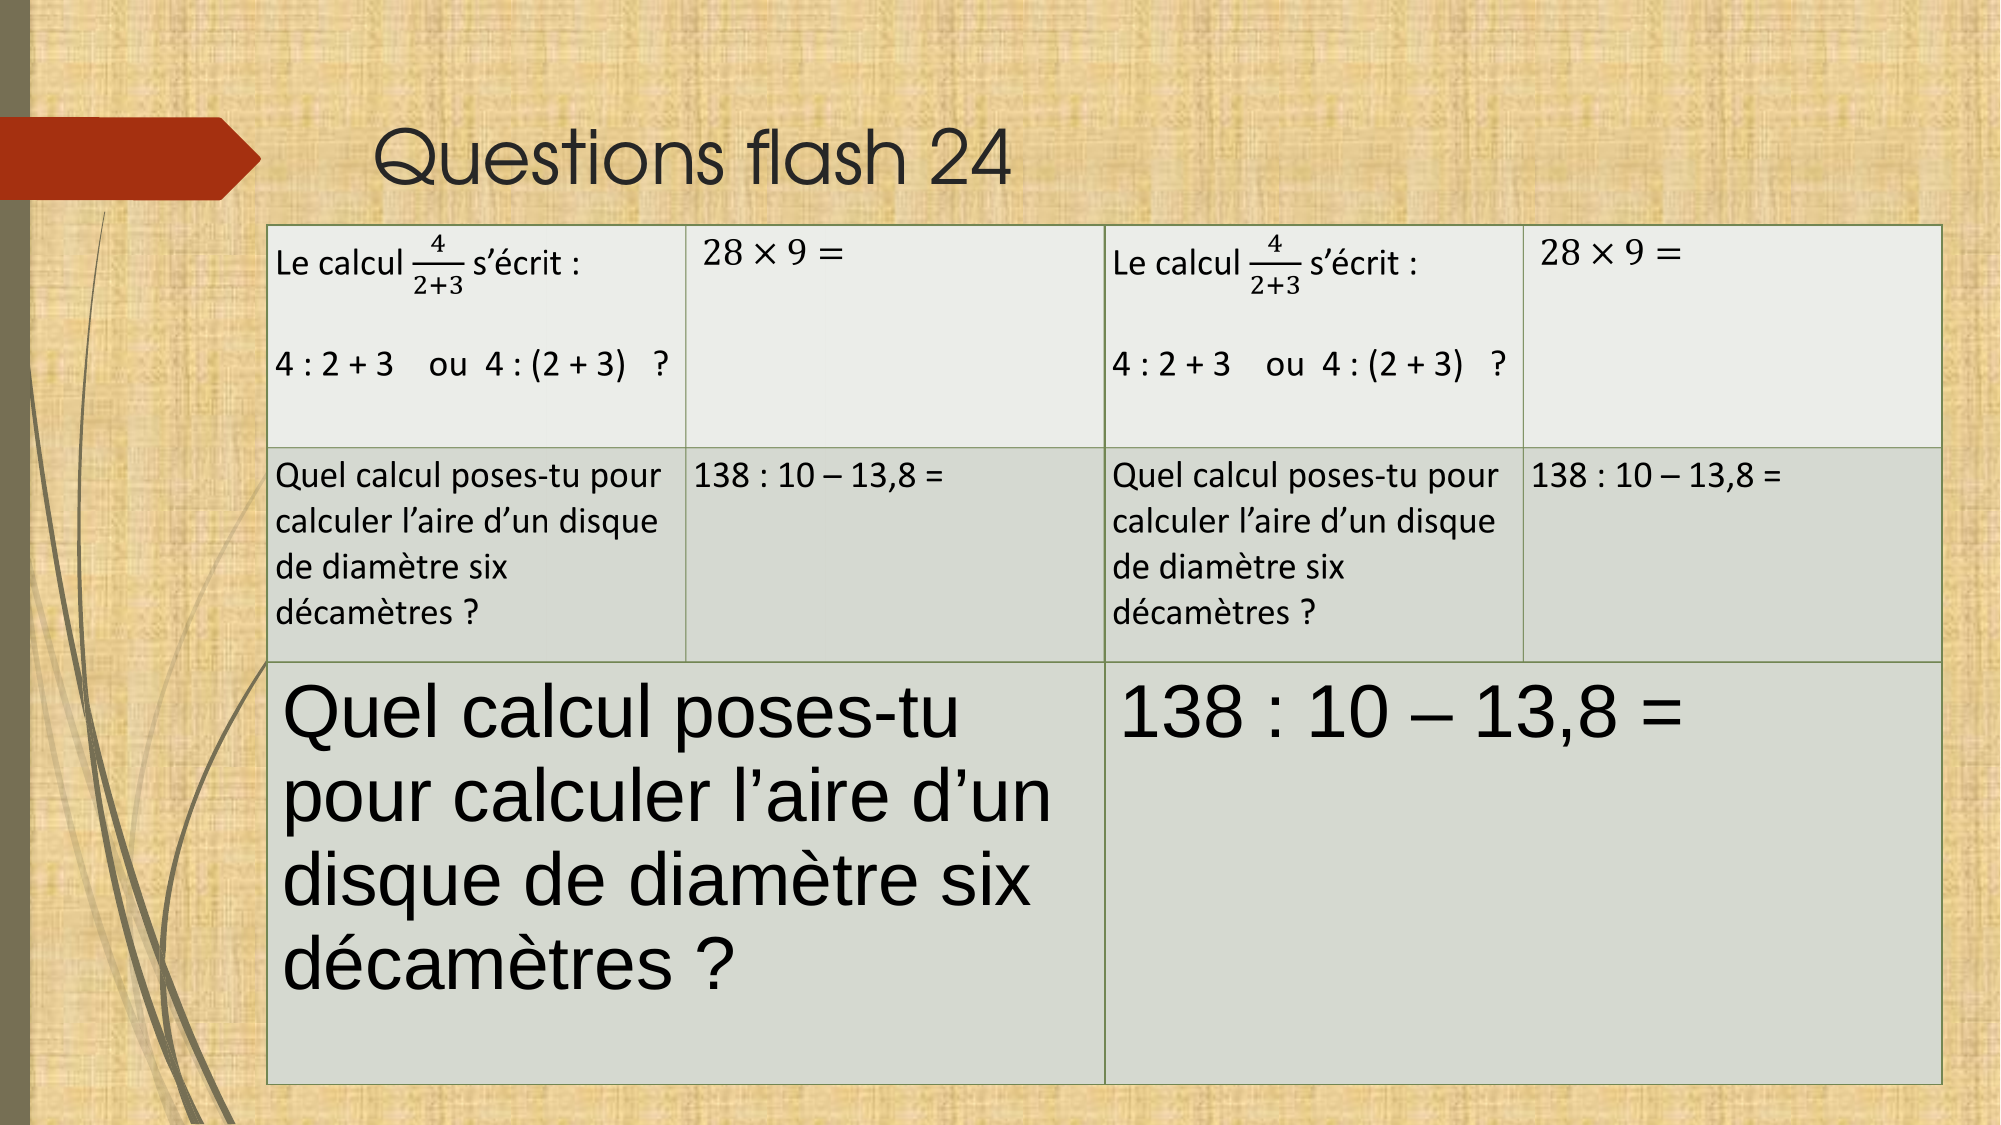

# Questions flash 24
|  |  |
| --- | --- |
| Quel calcul poses-tu pour calculer l’aire d’un disque de diamètre six décamètres ? | 138 : 10 – 13,8 = |